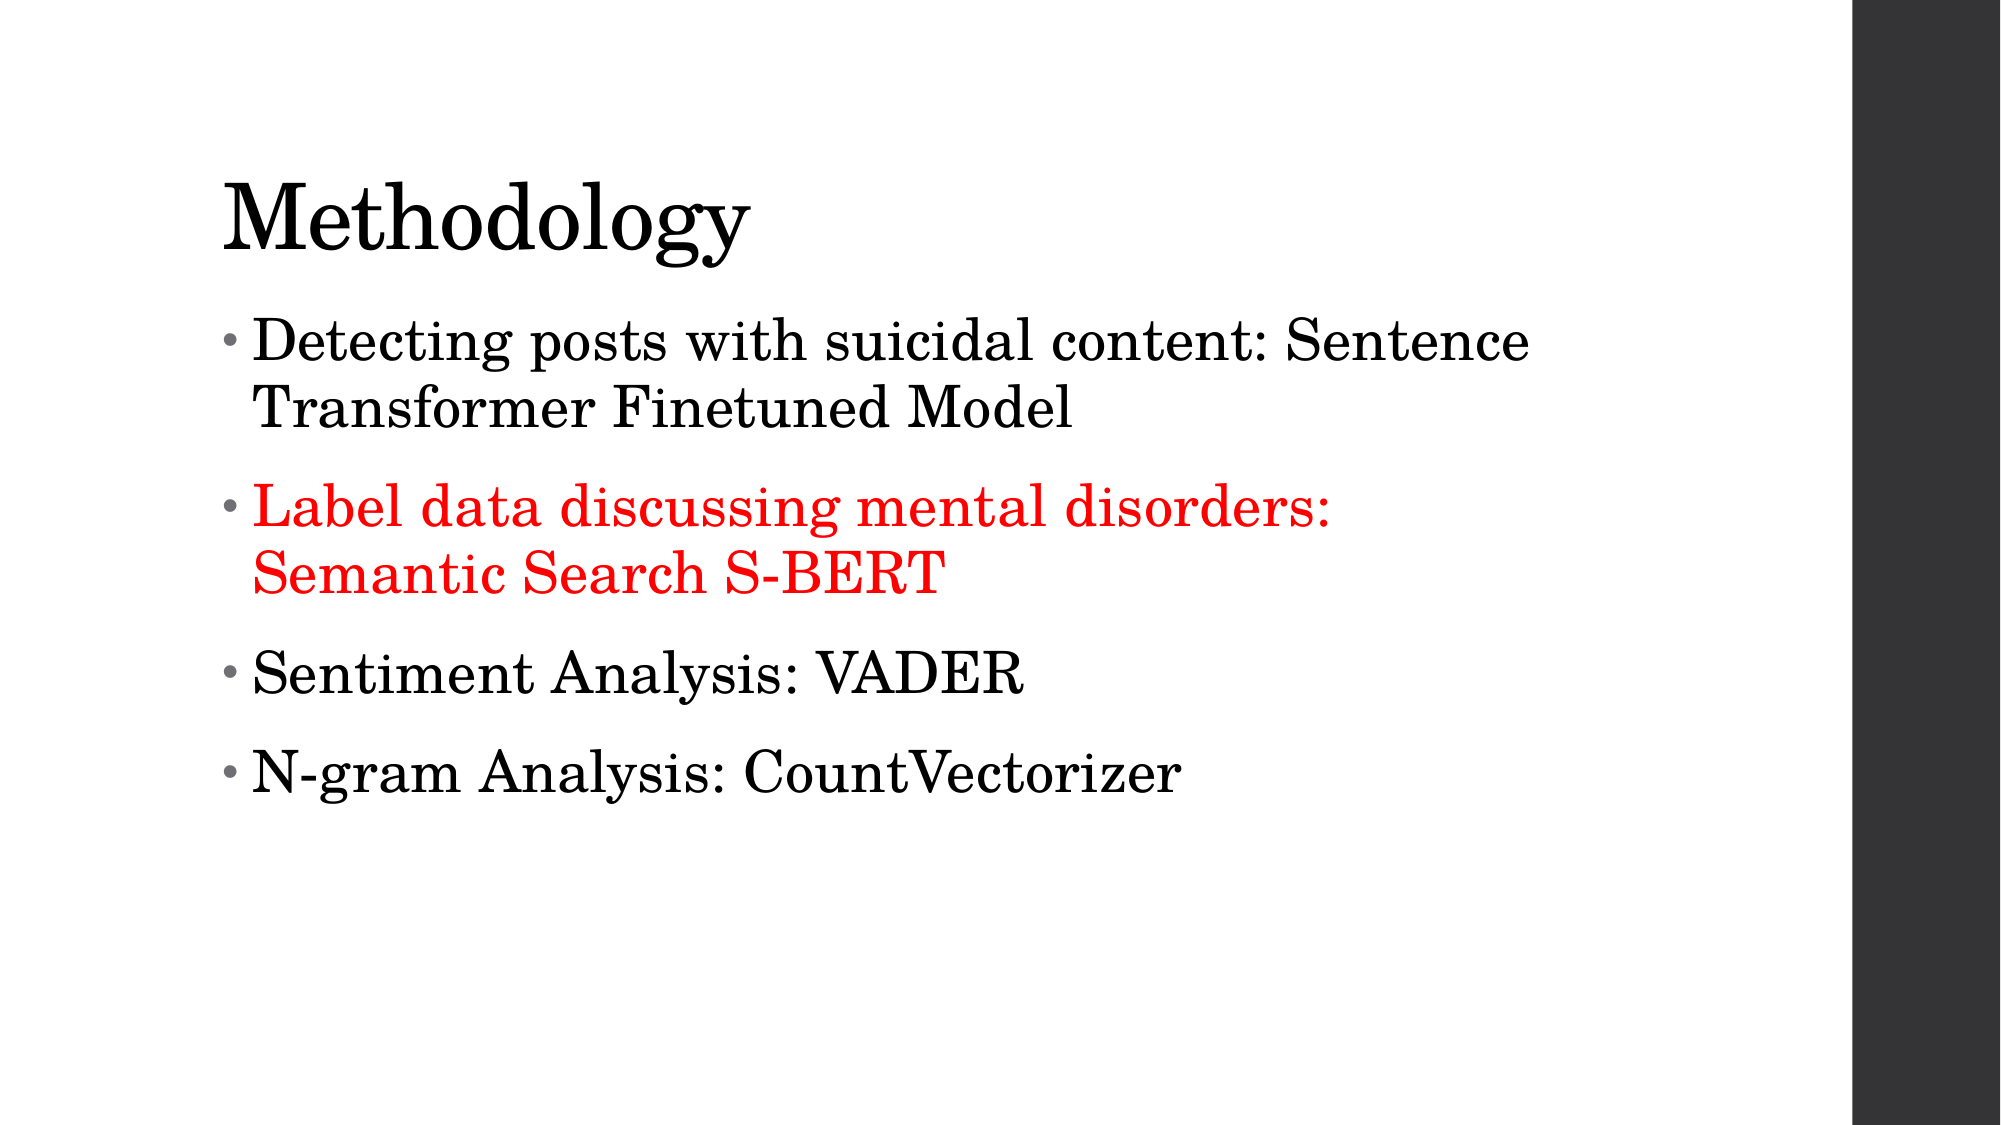

# Methodology
Detecting posts with suicidal content: Sentence Transformer Finetuned Model
Label data discussing mental disorders: Semantic Search S-BERT
Sentiment Analysis: VADER
N-gram Analysis: CountVectorizer